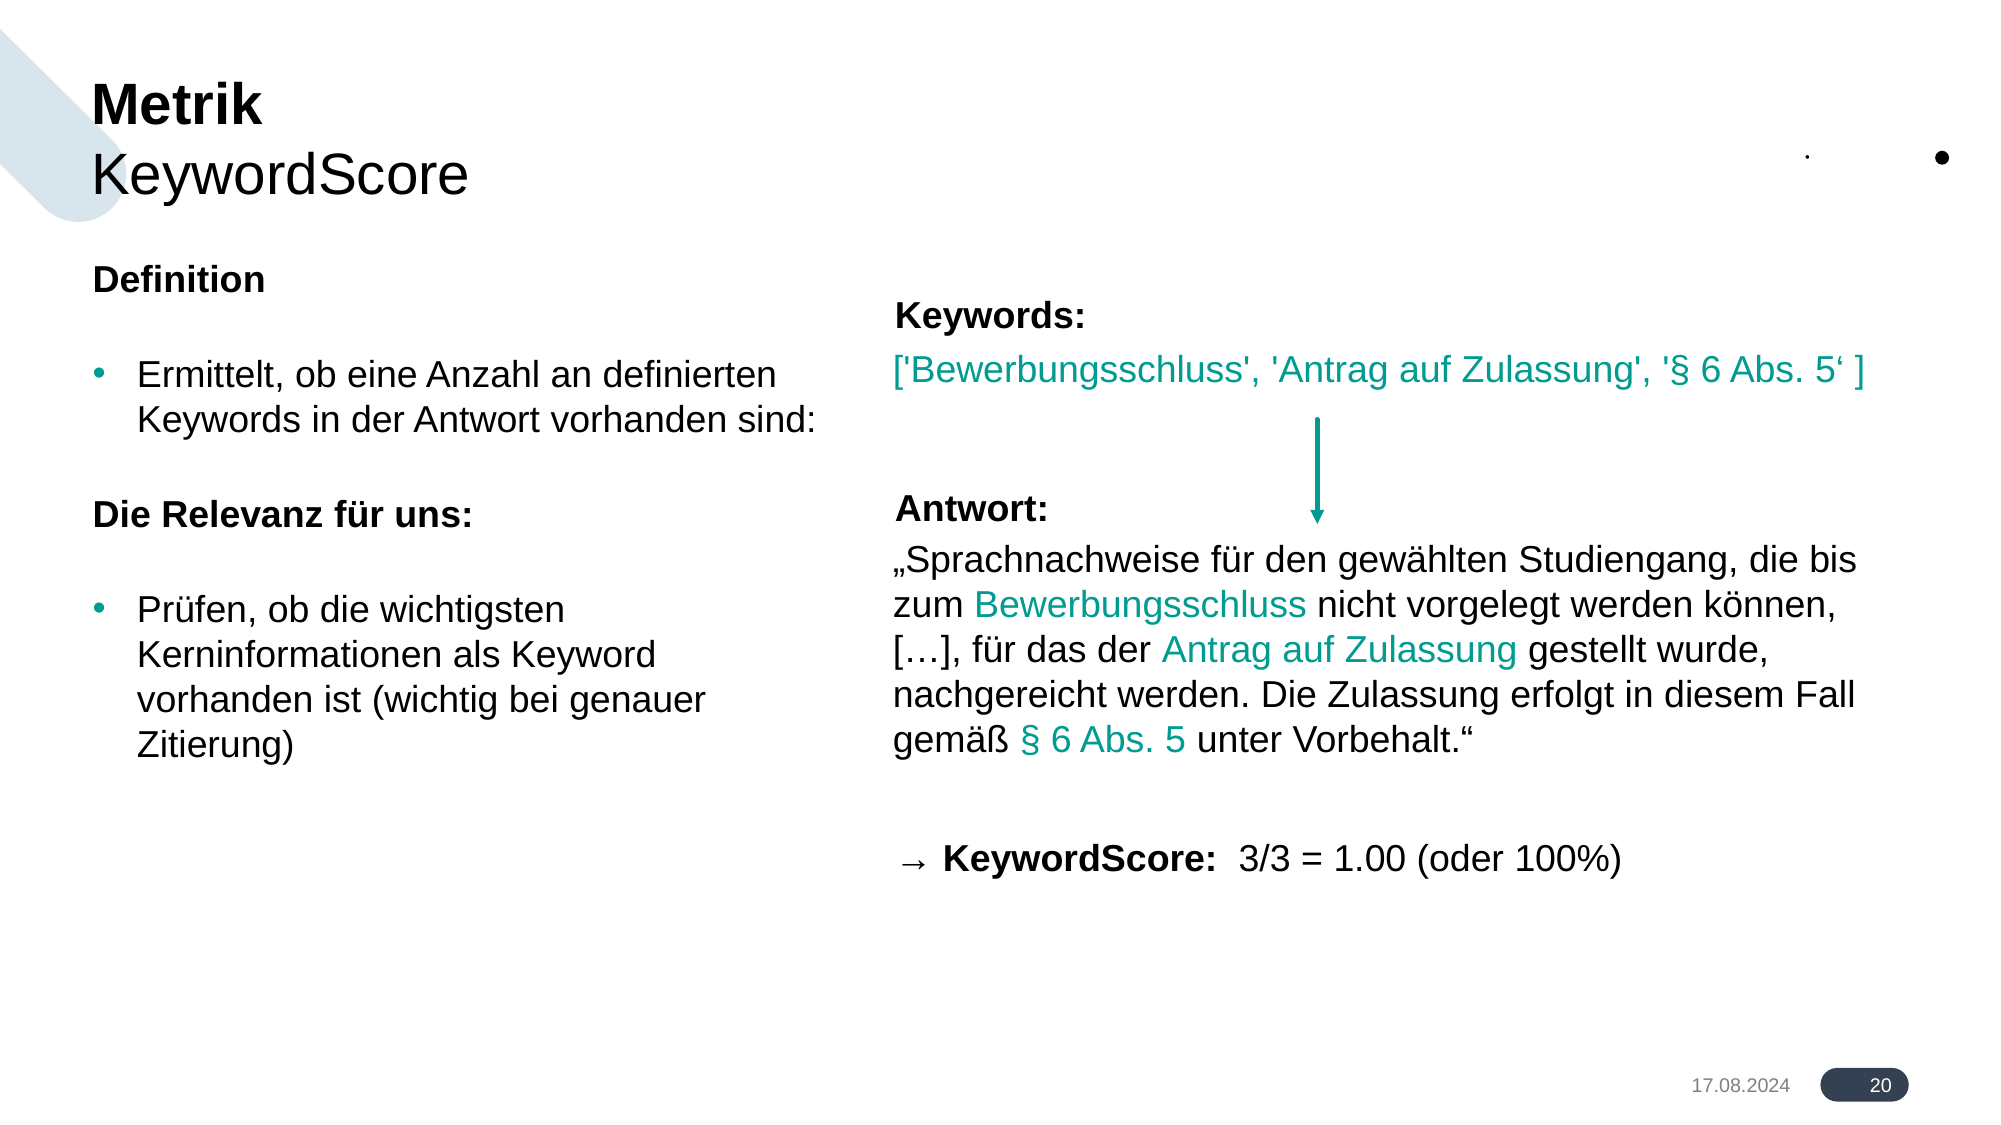

# Metrik
KeywordScore
Definition
Ermittelt, ob eine Anzahl an definierten Keywords in der Antwort vorhanden sind:
Die Relevanz für uns:
Prüfen, ob die wichtigsten Kerninformationen als Keyword vorhanden ist (wichtig bei genauer Zitierung)
Keywords:
['Bewerbungsschluss', 'Antrag auf Zulassung', '§ 6 Abs. 5‘ ]

„Sprachnachweise für den gewählten Studiengang, die bis zum Bewerbungsschluss nicht vorgelegt werden können, […], für das der Antrag auf Zulassung gestellt wurde, nachgereicht werden. Die Zulassung erfolgt in diesem Fall gemäß § 6 Abs. 5 unter Vorbehalt.“
Antwort:
→ KeywordScore:  3/3 = 1.00 (oder 100%)
20
17.08.2024